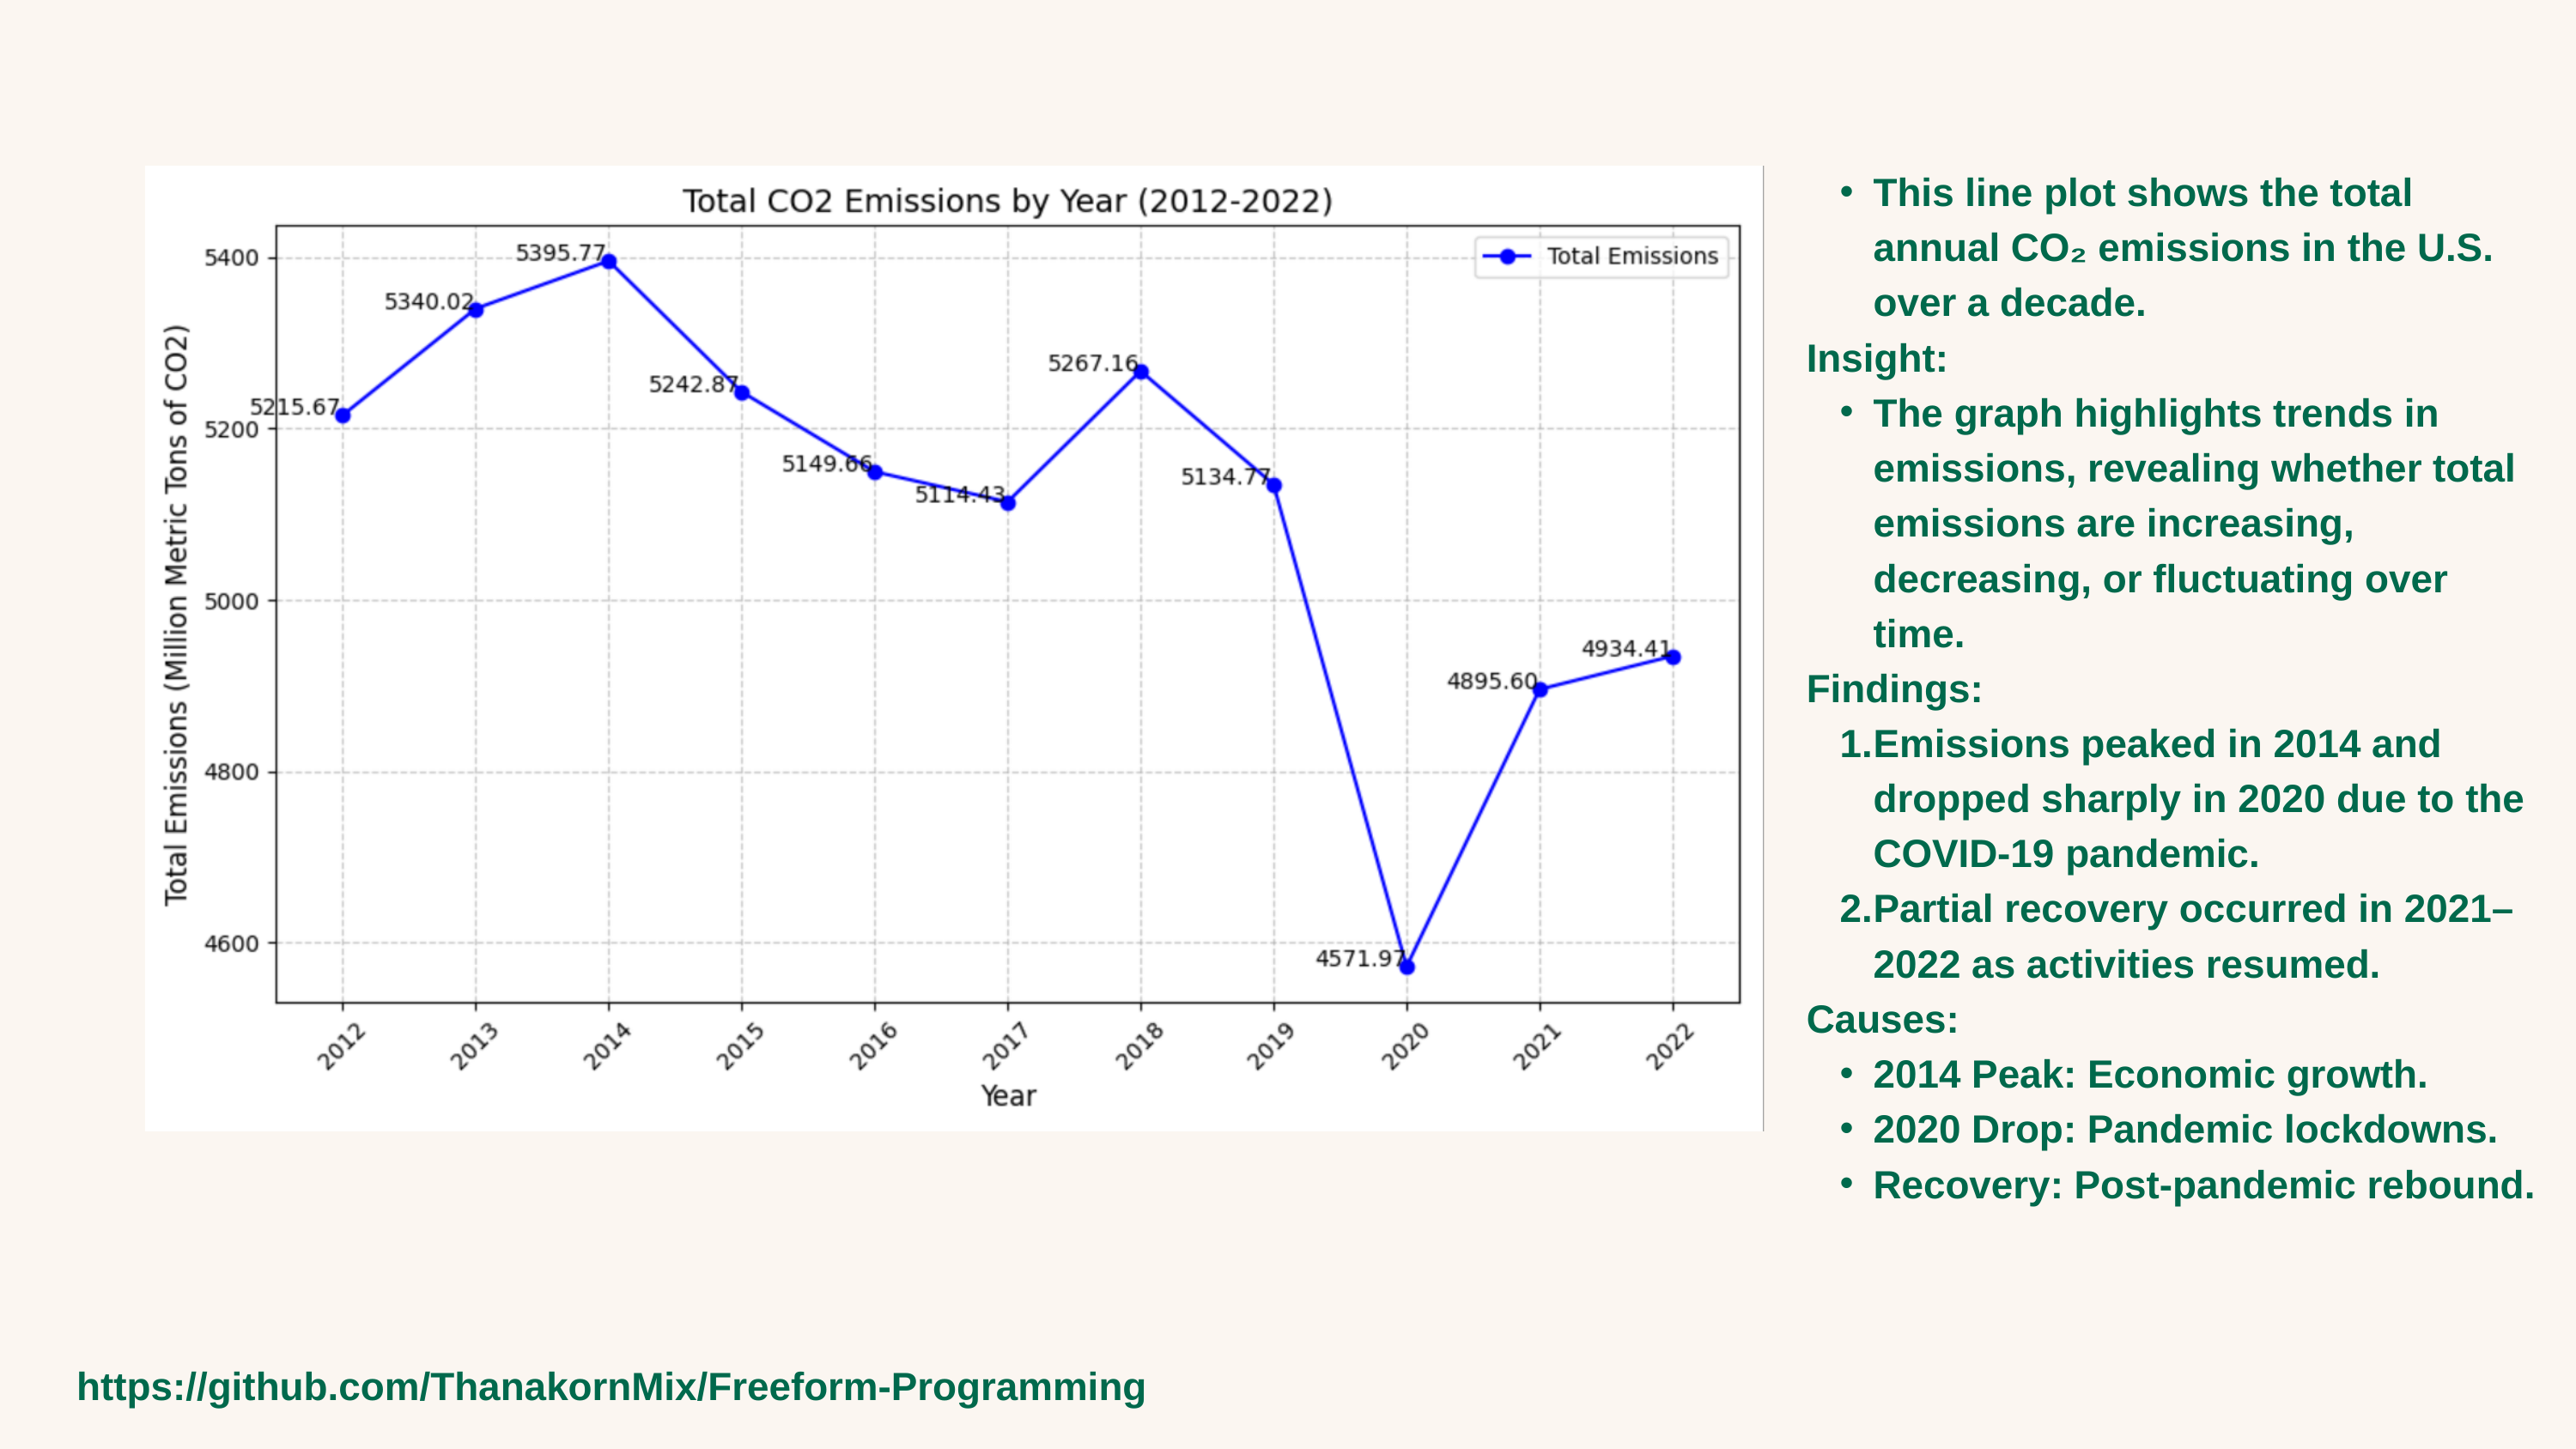

This line plot shows the total annual CO₂ emissions in the U.S. over a decade.
Insight:
The graph highlights trends in emissions, revealing whether total emissions are increasing, decreasing, or fluctuating over time.
Findings:
Emissions peaked in 2014 and dropped sharply in 2020 due to the COVID-19 pandemic.
Partial recovery occurred in 2021–2022 as activities resumed.
Causes:
2014 Peak: Economic growth.
2020 Drop: Pandemic lockdowns.
Recovery: Post-pandemic rebound.

https://github.com/ThanakornMix/Freeform-Programming